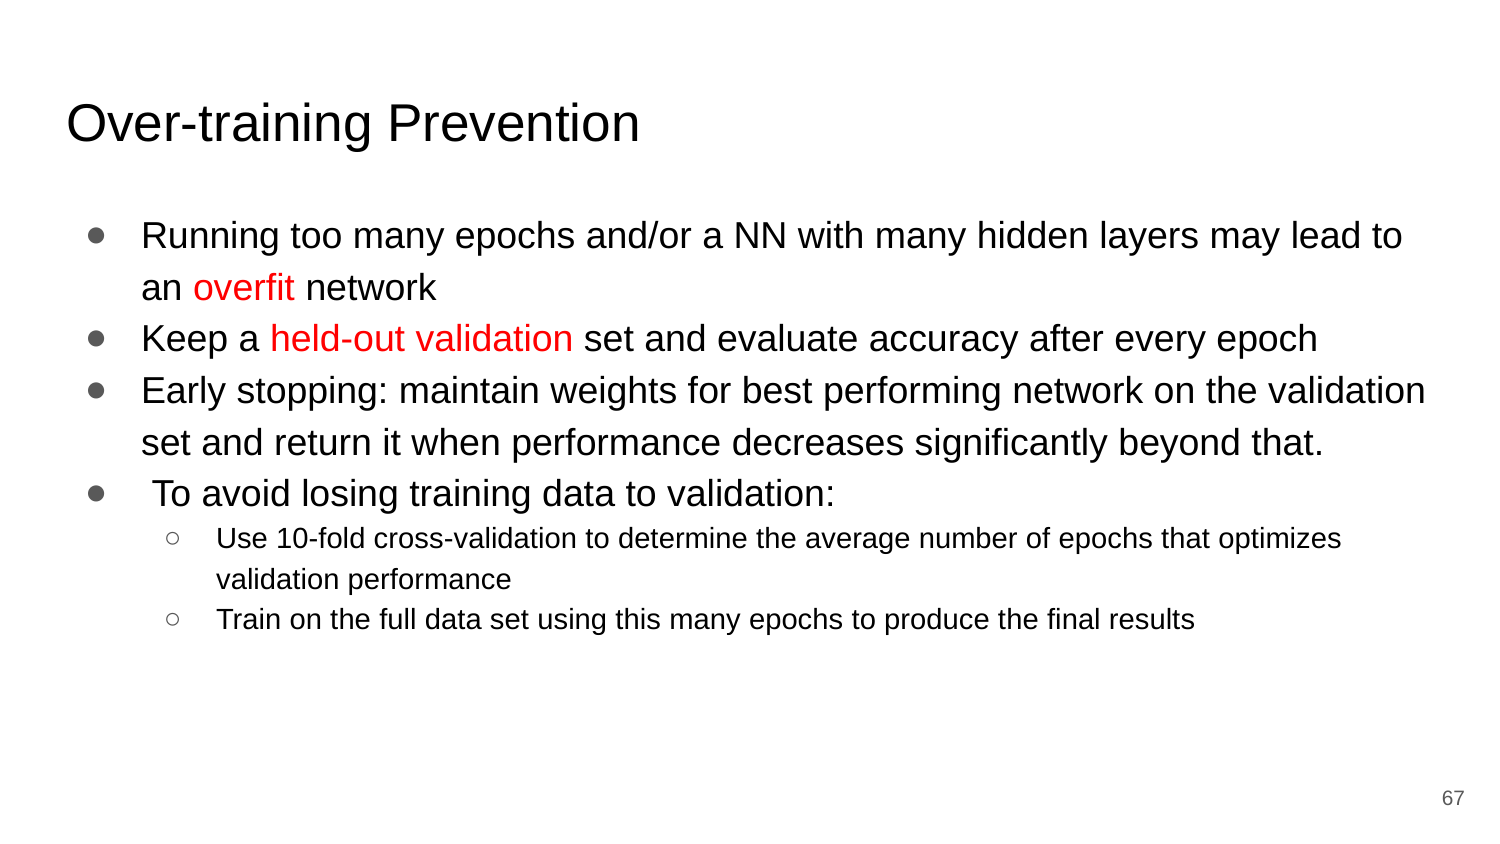

# Over-training Prevention
Running too many epochs and/or a NN with many hidden layers may lead to an overfit network
Keep a held-out validation set and evaluate accuracy after every epoch
Early stopping: maintain weights for best performing network on the validation set and return it when performance decreases significantly beyond that.
 To avoid losing training data to validation:
Use 10-fold cross-validation to determine the average number of epochs that optimizes validation performance
Train on the full data set using this many epochs to produce the final results

67